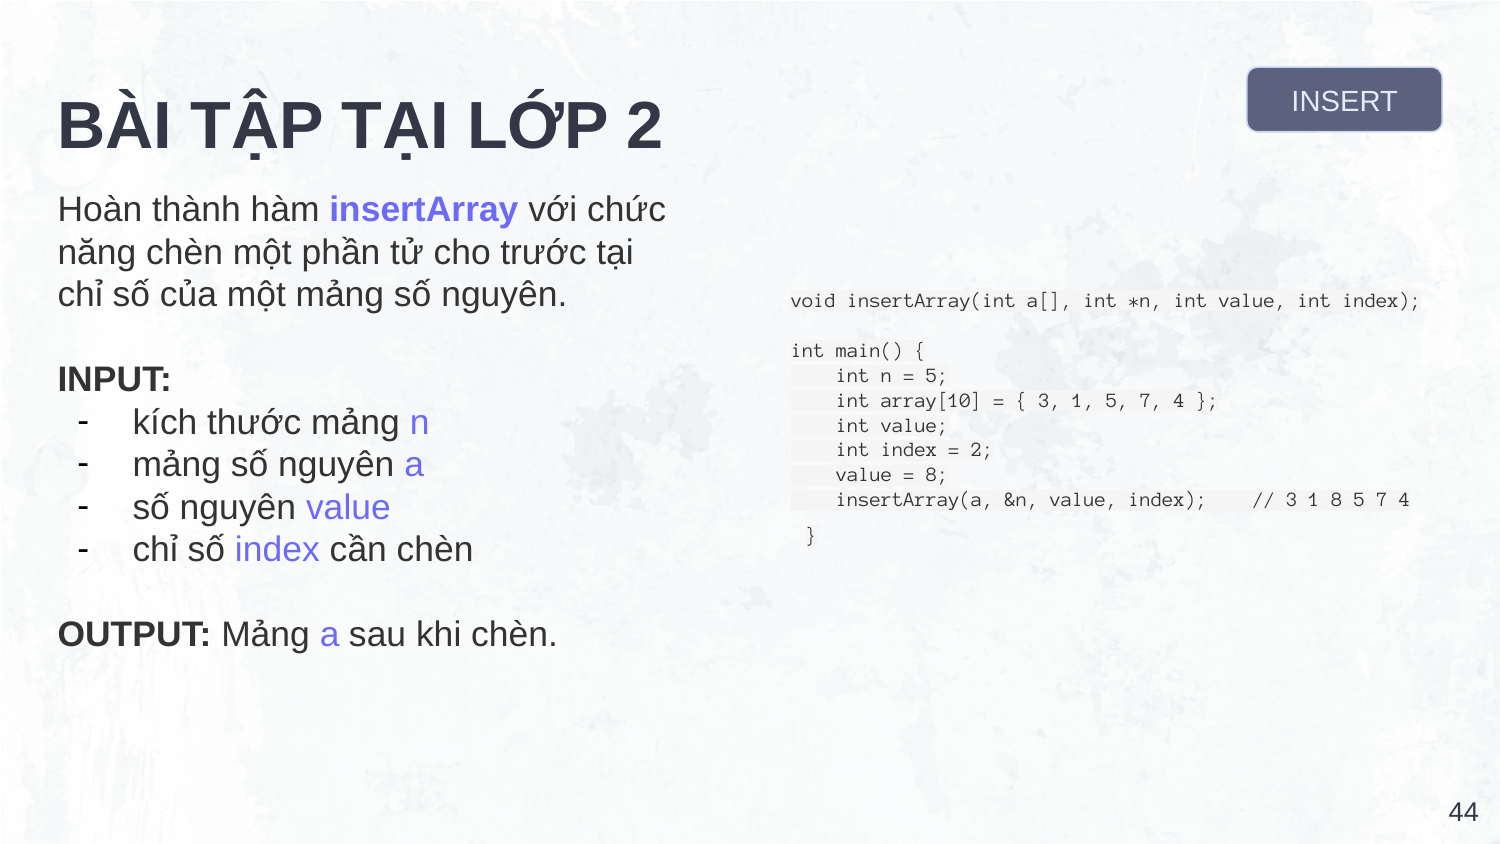

# BÀI TẬP TẠI LỚP 2
INSERT
Hoàn thành hàm insertArray với chức năng chèn một phần tử cho trước tại chỉ số của một mảng số nguyên.

INPUT:
kích thước mảng n
mảng số nguyên a
số nguyên value
chỉ số index cần chèn

OUTPUT: Mảng a sau khi chèn.
void insertArray(int a[], int *n, int value, int index);

int main() {
    int n = 5;
    int array[10] = { 3, 1, 5, 7, 4 };
    int value;
    int index = 2;
    value = 8;
    insertArray(a, &n, value, index);    // 3 1 8 5 7 4
}

44